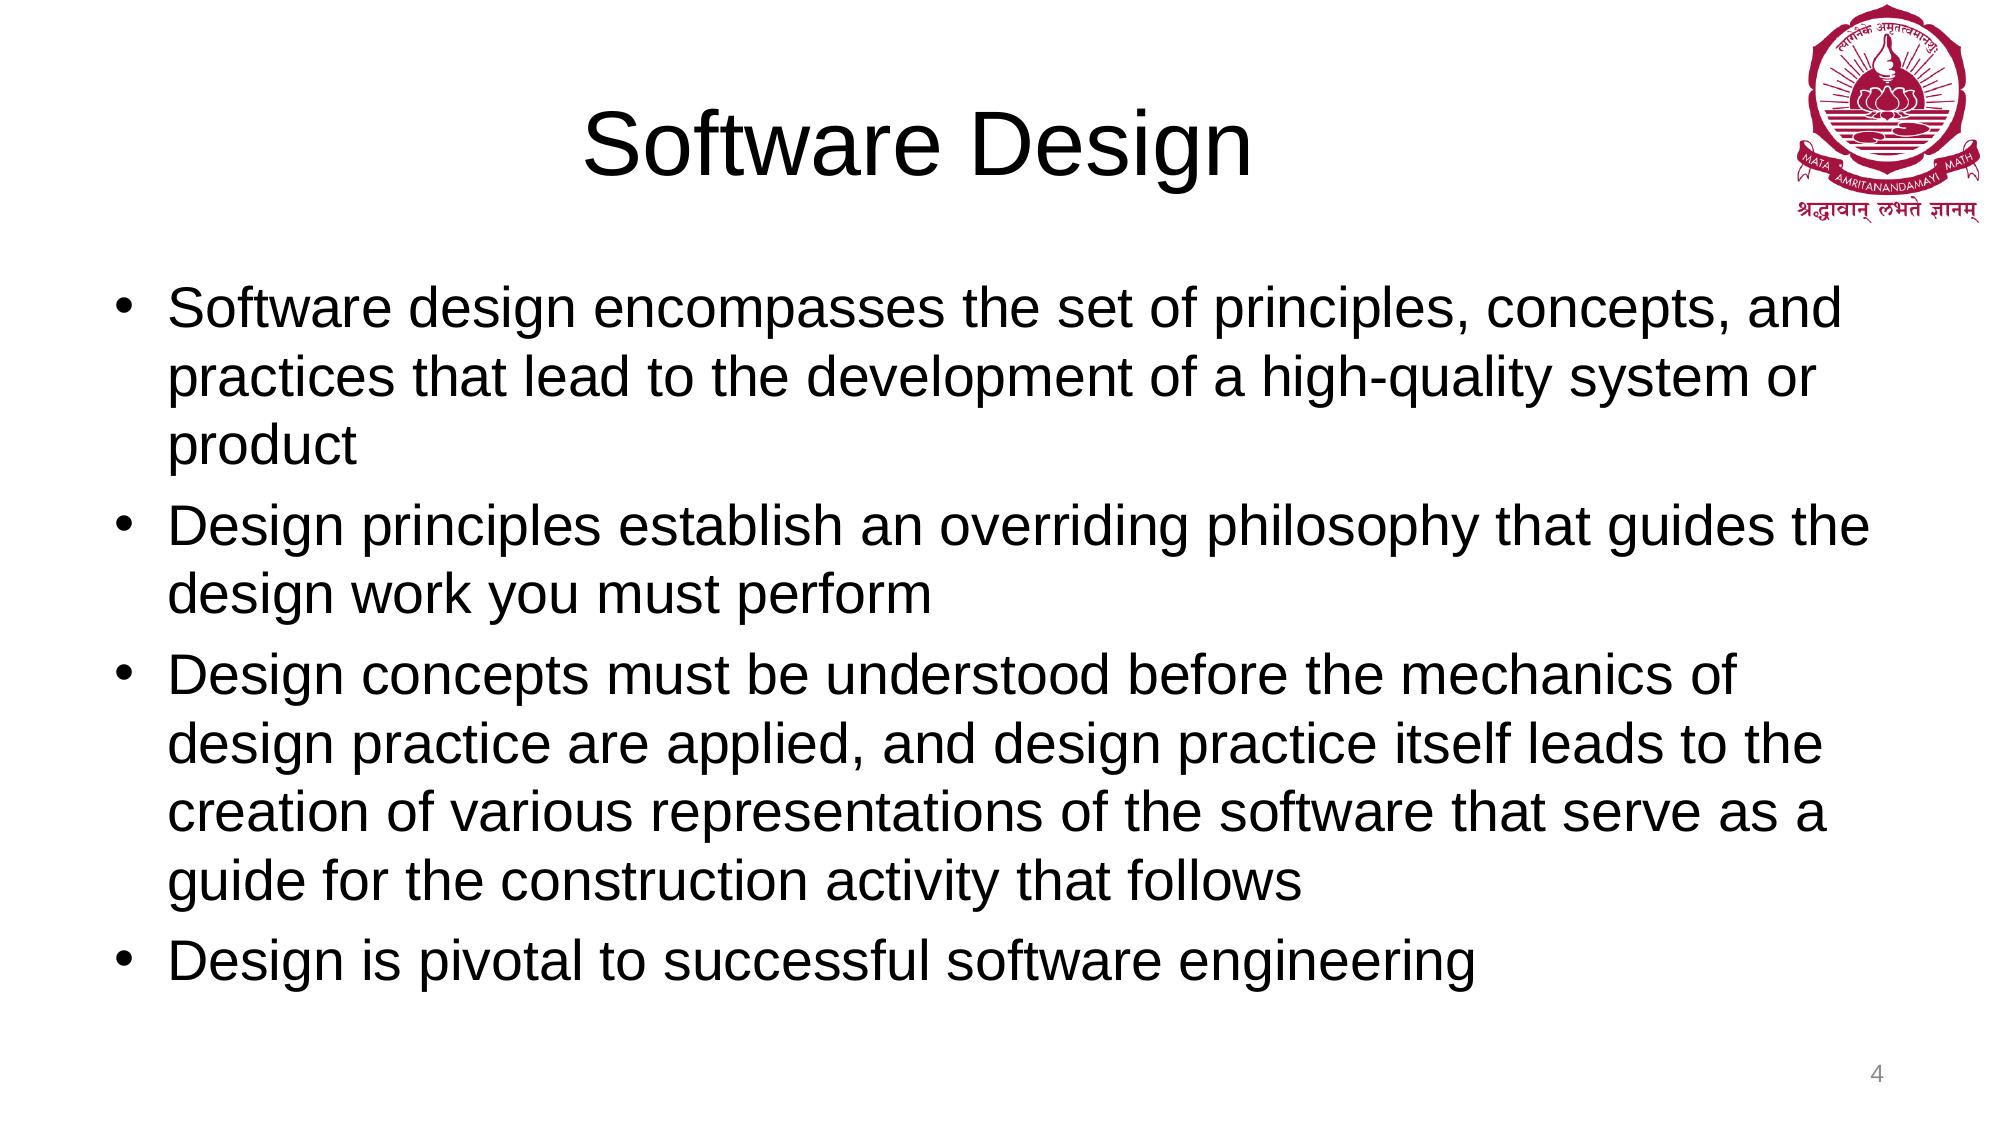

# Software Design
Software design encompasses the set of principles, concepts, and practices that lead to the development of a high-quality system or product
Design principles establish an overriding philosophy that guides the design work you must perform
Design concepts must be understood before the mechanics of design practice are applied, and design practice itself leads to the creation of various representations of the software that serve as a guide for the construction activity that follows
Design is pivotal to successful software engineering
4